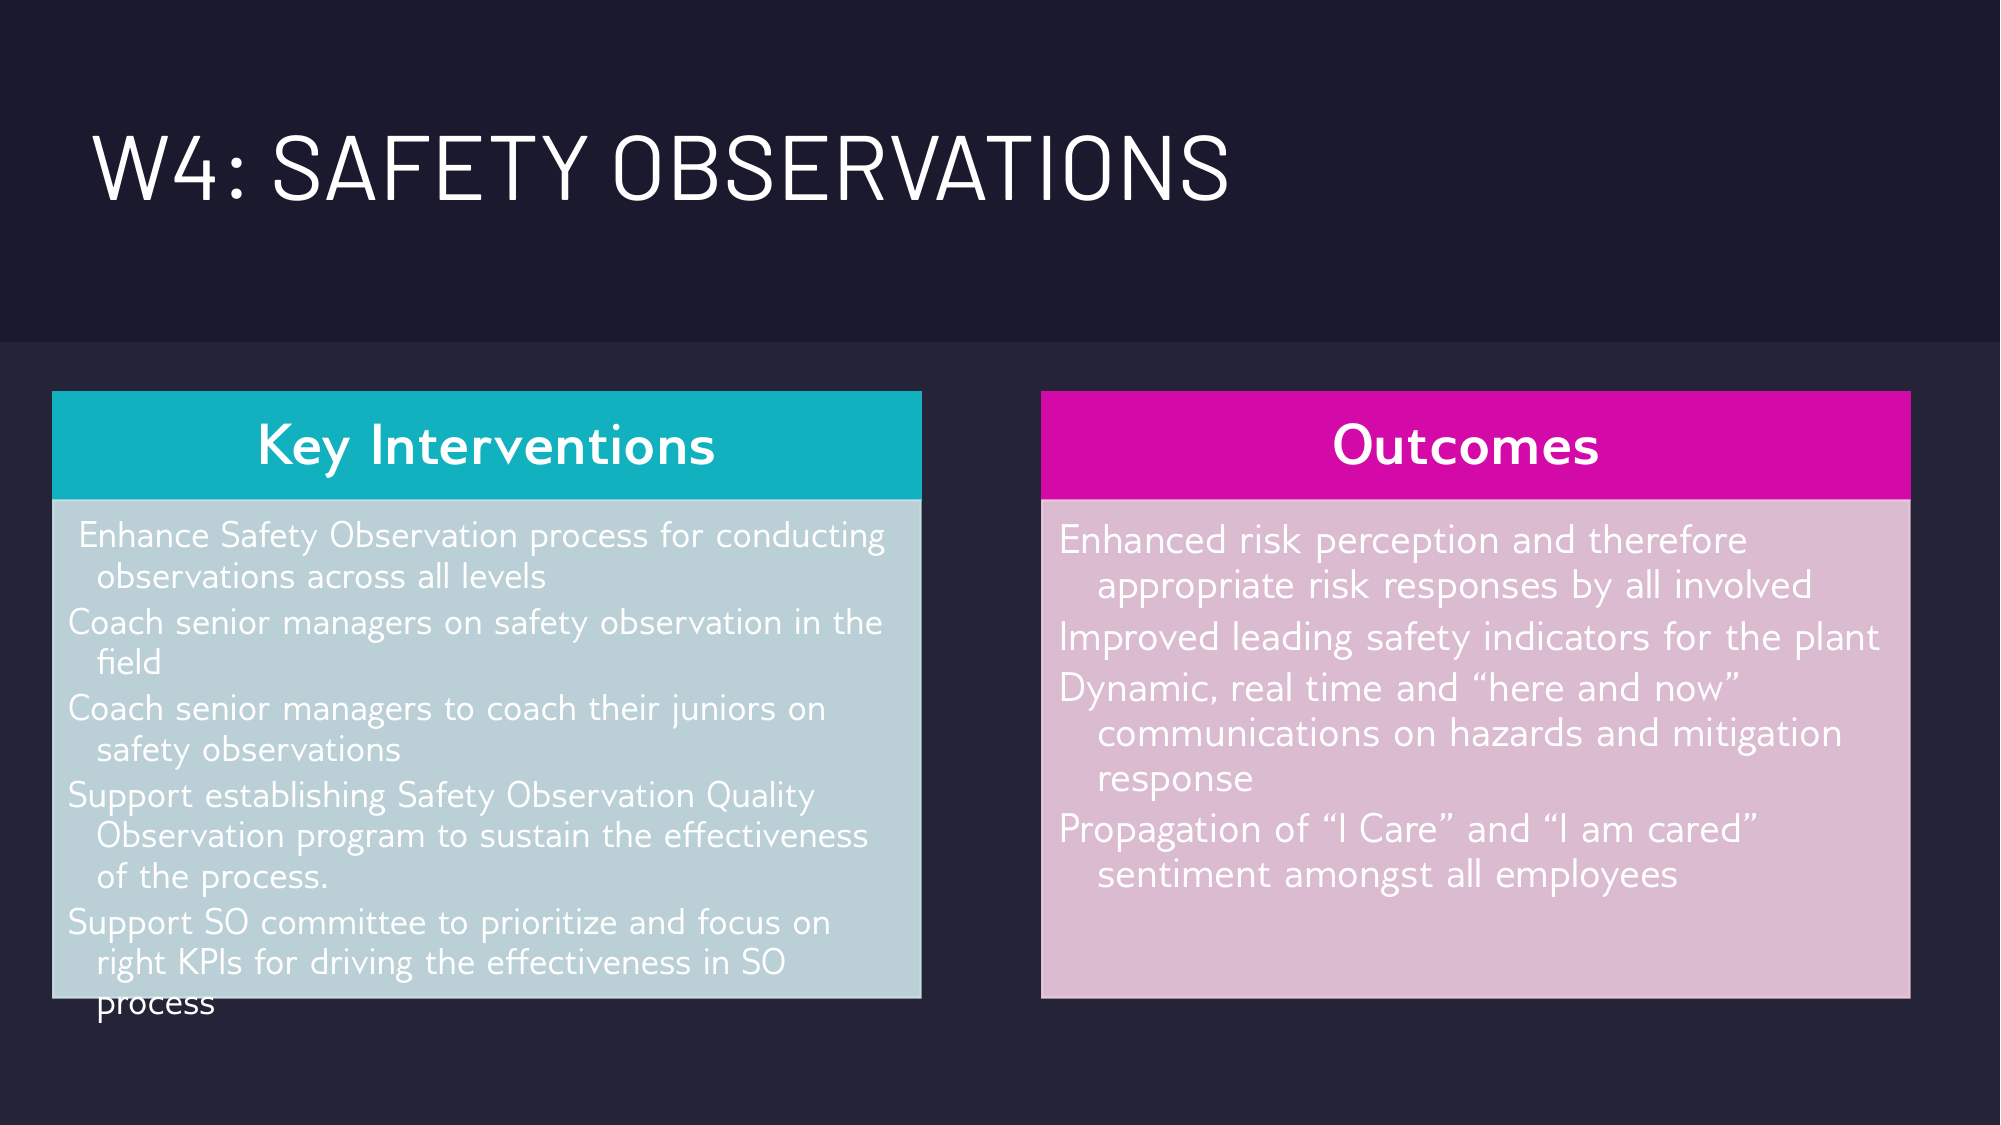

# W4: SAFETY OBSERVATIONS

Key Interventions
 Enhance Safety Observation process for conducting observations across all levels
Coach senior managers on safety observation in the field
Coach senior managers to coach their juniors on safety observations
Support establishing Safety Observation Quality Observation program to sustain the effectiveness of the process.
Support SO committee to prioritize and focus on right KPIs for driving the effectiveness in SO process
Outcomes
Enhanced risk perception and therefore appropriate risk responses by all involved
Improved leading safety indicators for the plant
Dynamic, real time and “here and now” communications on hazards and mitigation response
Propagation of “I Care” and “I am cared” sentiment amongst all employees